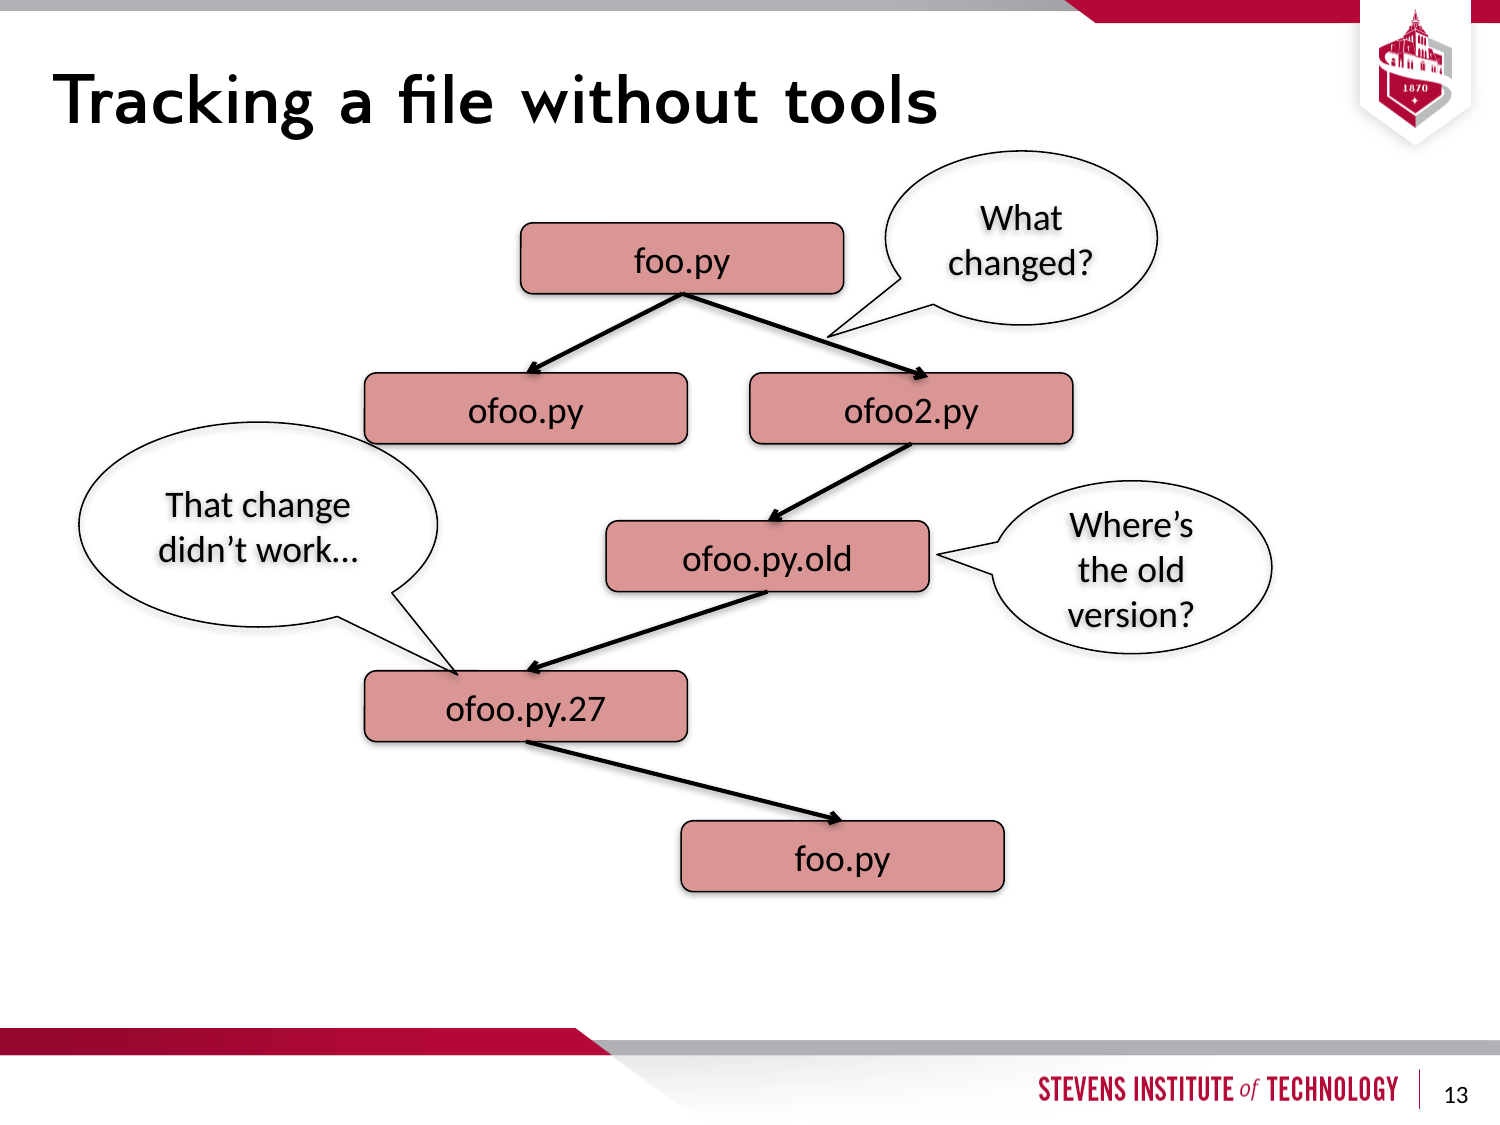

# Tracking a file without tools
What changed?

foo.py
ofoo.py
ofoo2.py
That change didn’t work…
Where’s the old version?
ofoo.py.old
ofoo.py.27
foo.py
13